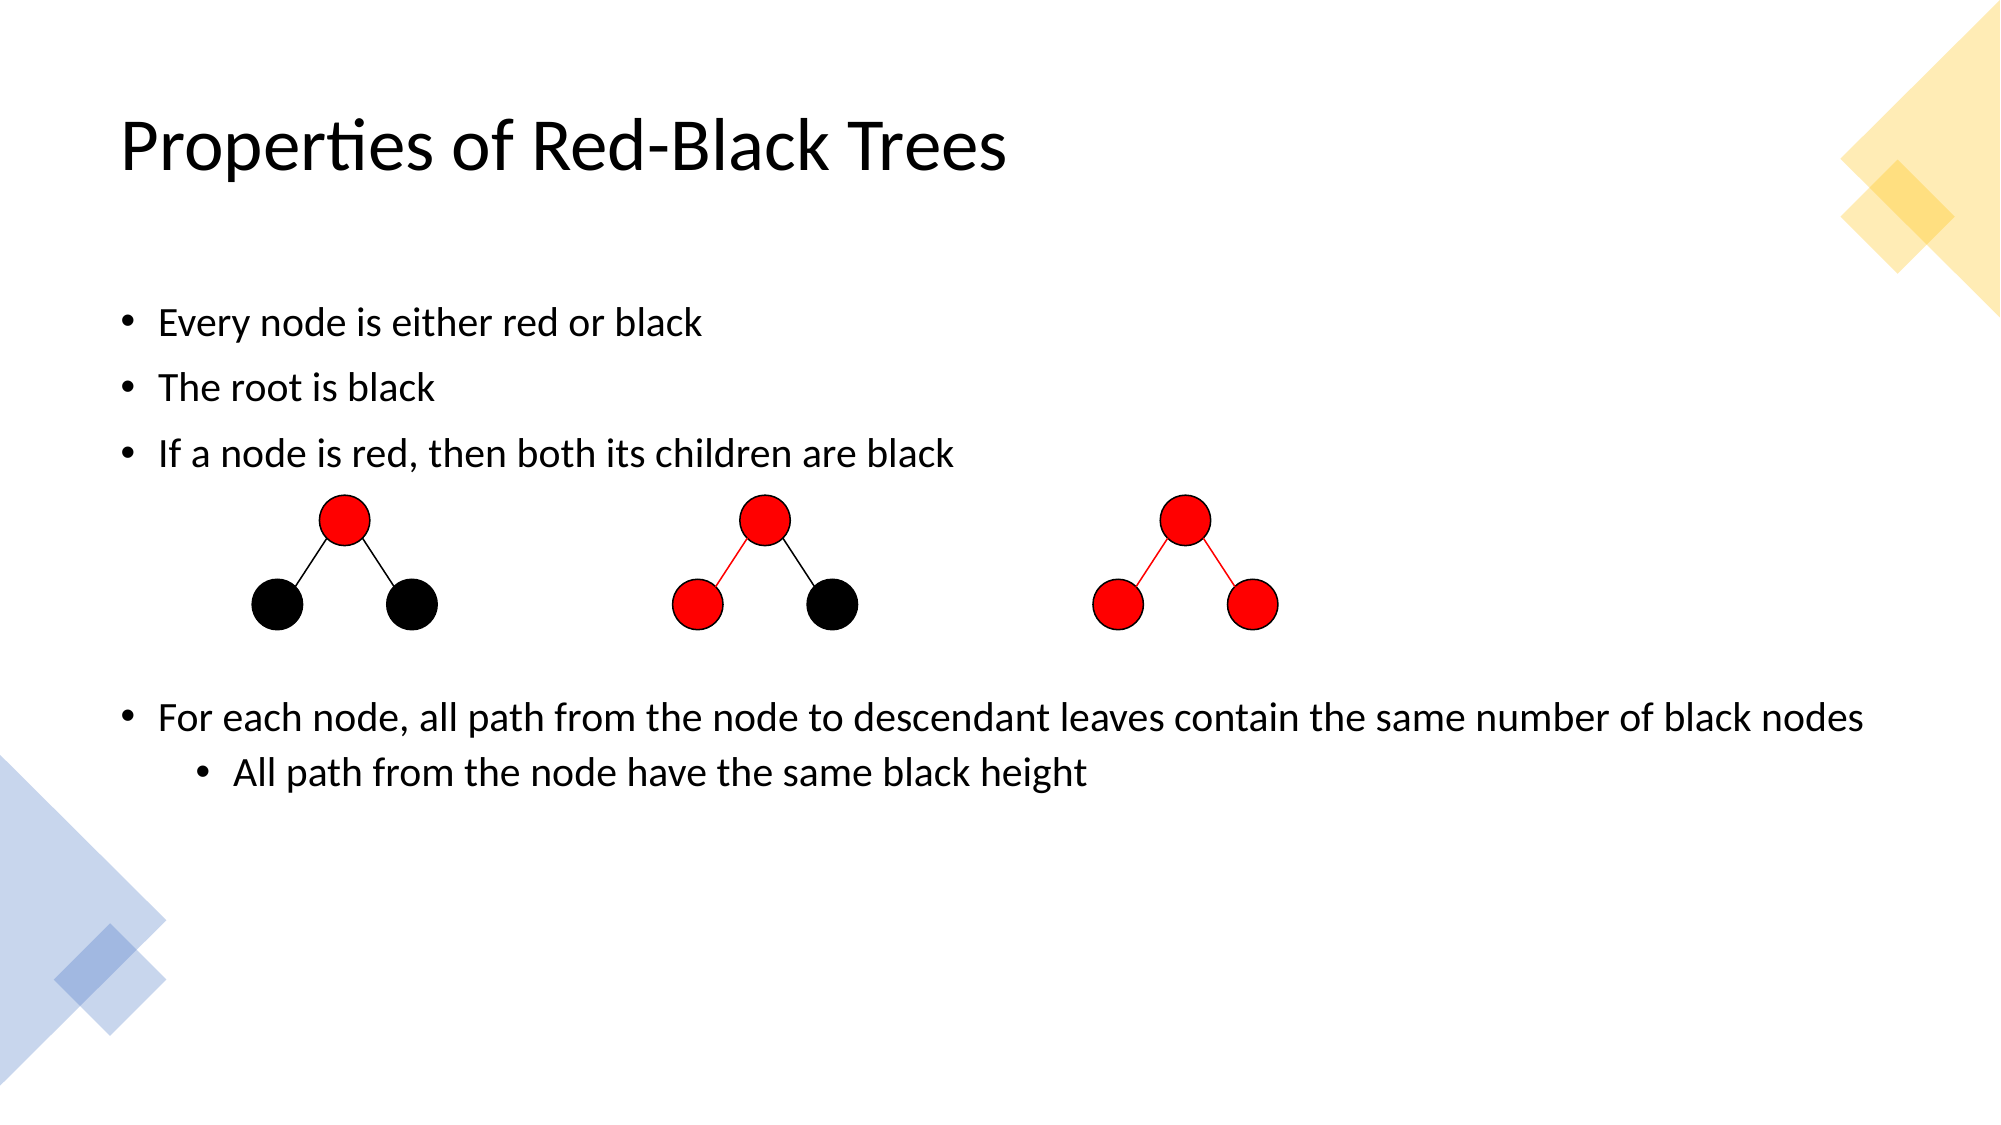

# Properties of Red-Black Trees
Every node is either red or black
The root is black
If a node is red, then both its children are black

For each node, all path from the node to descendant leaves contain the same number of black nodes
All path from the node have the same black height